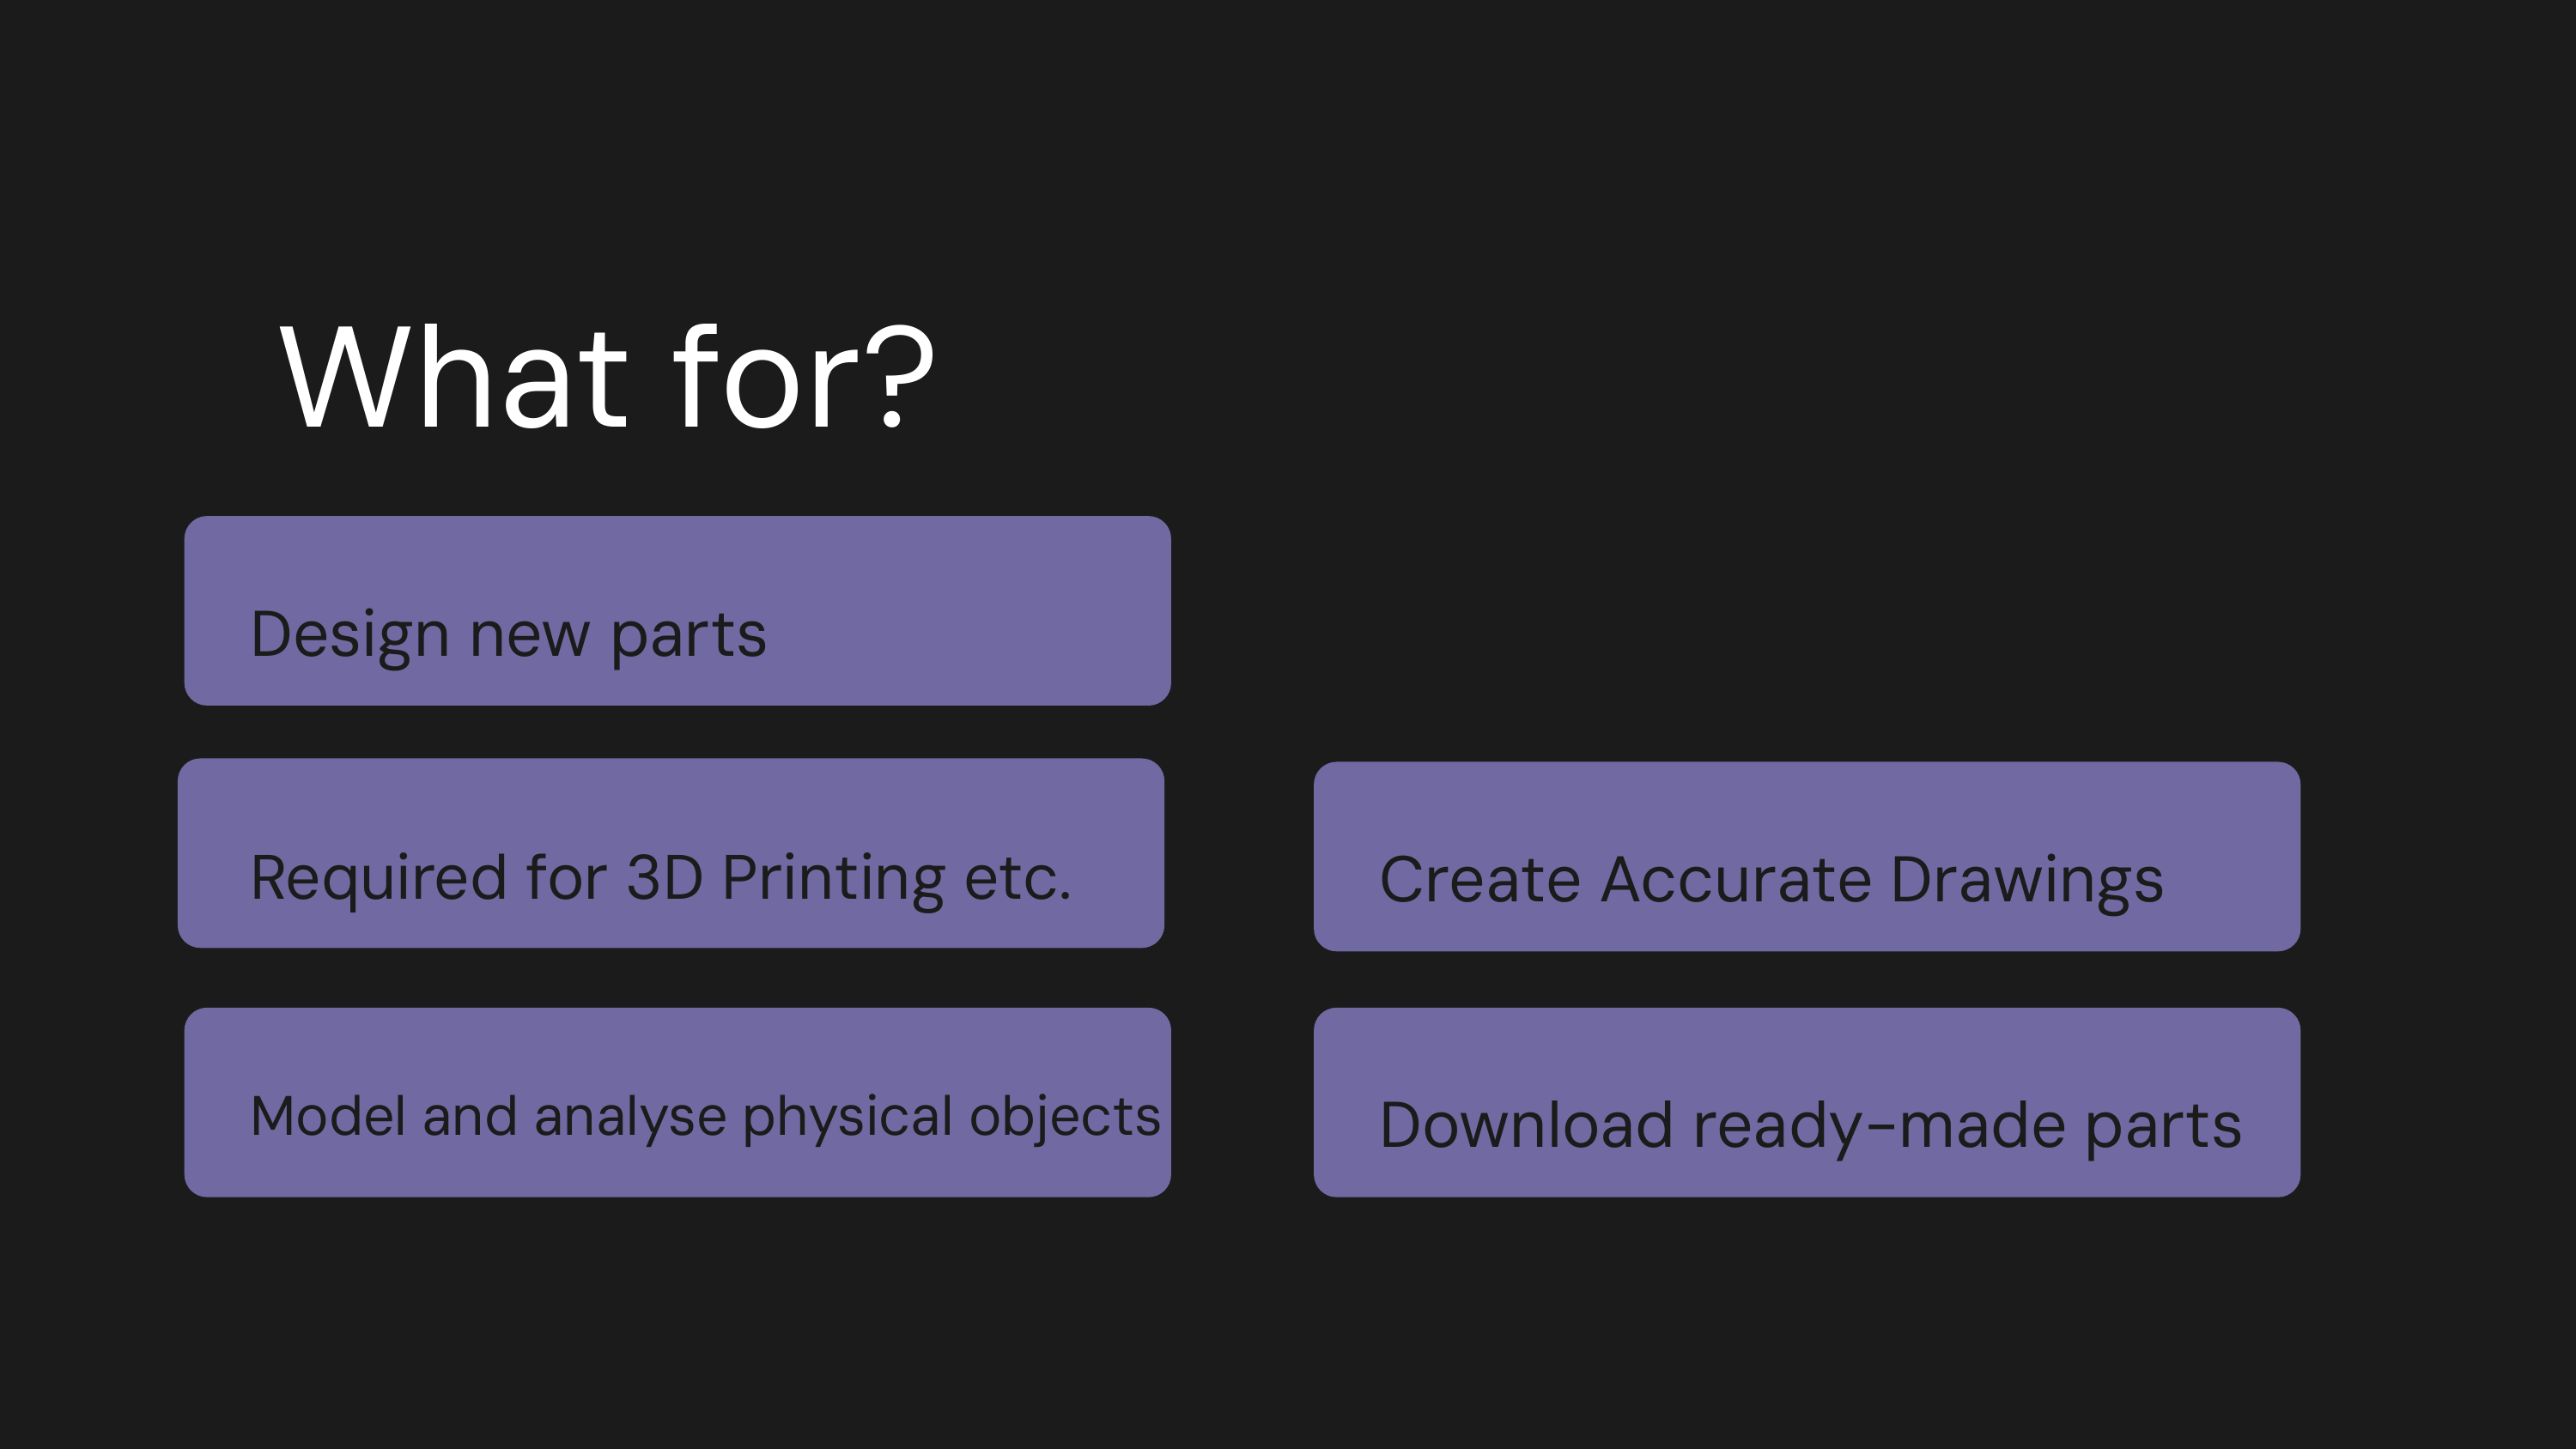

What for?
Assisted Design

Design new parts
3D Print and CNC

Required for 3D Printing etc.
Create Accurate Drawings

Model and analyse physical objects
Download ready-made parts